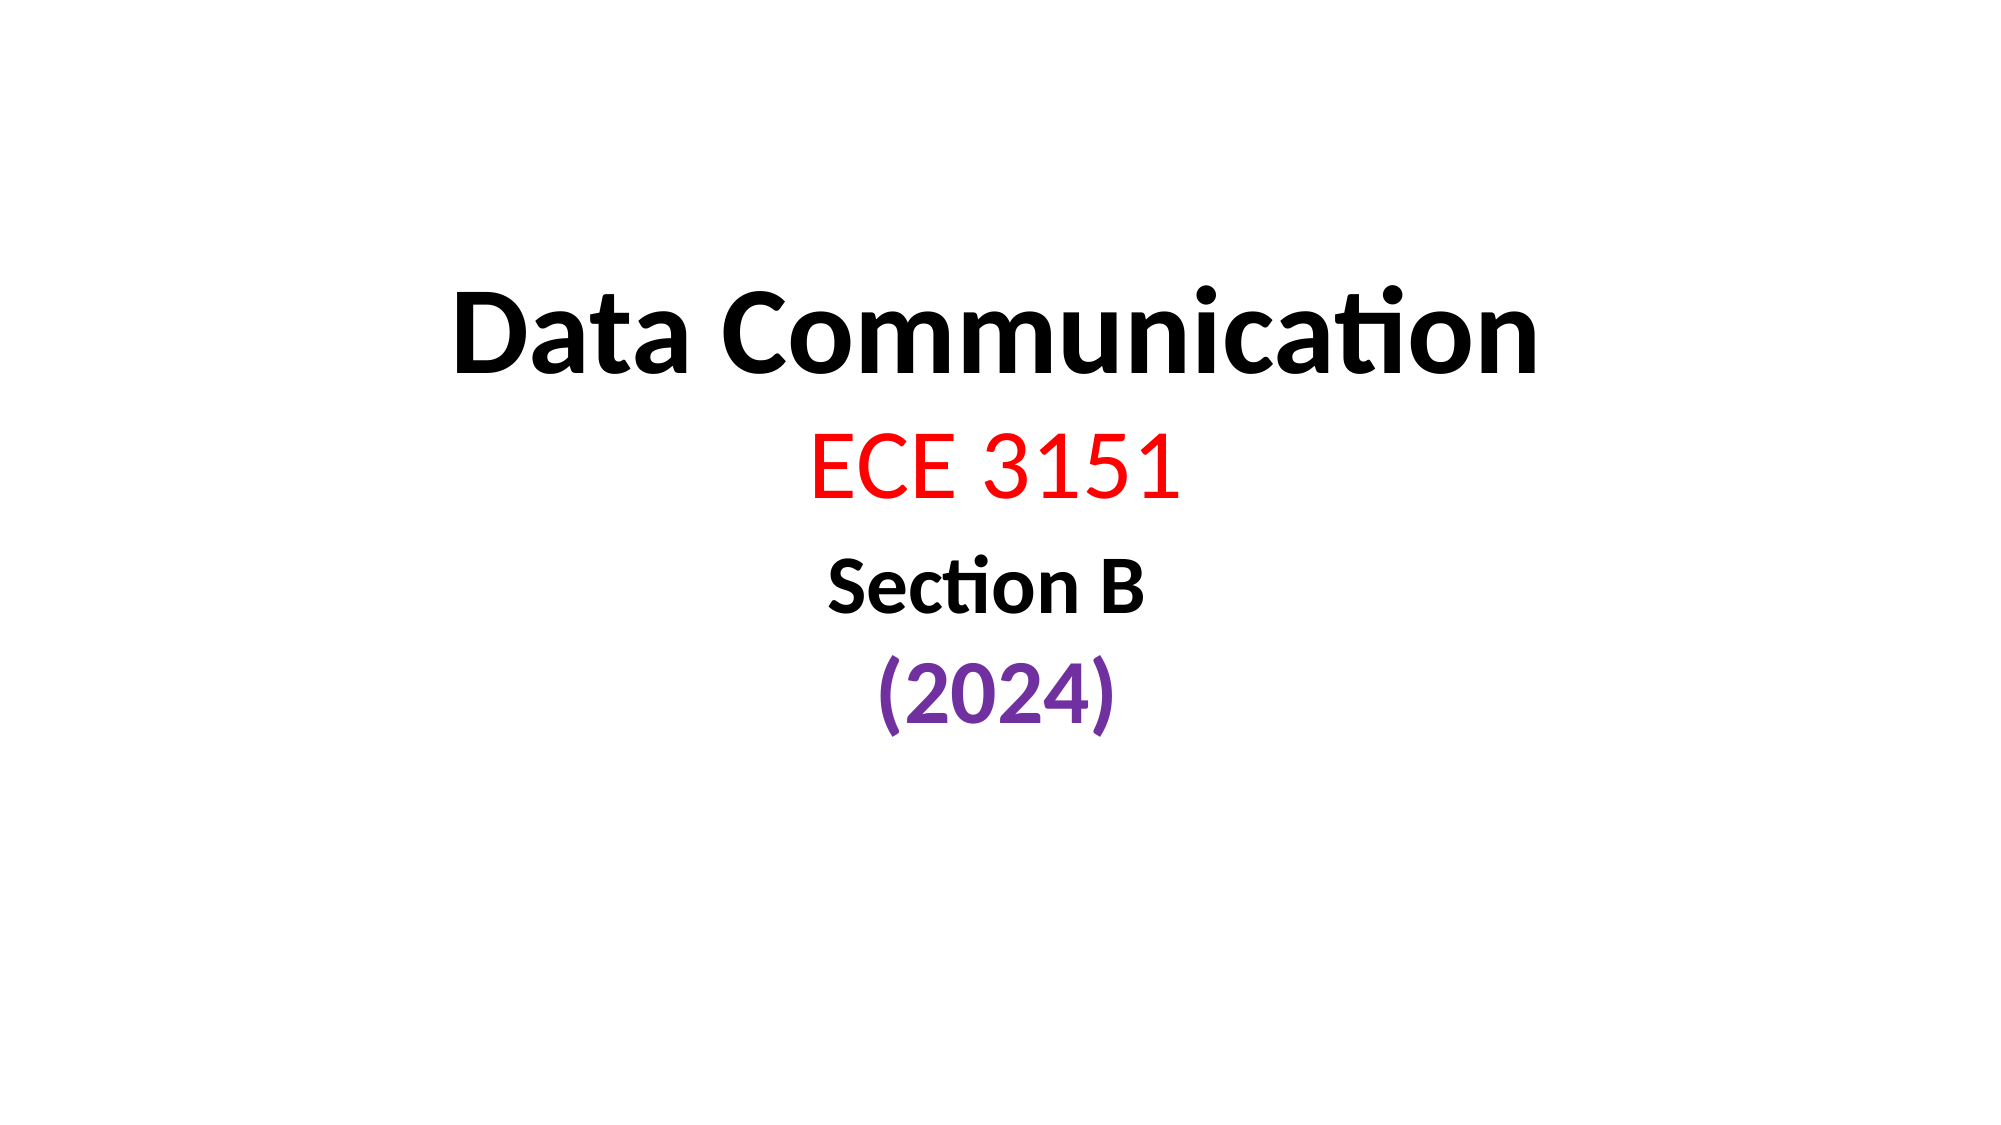

Data Communication
ECE 3151
 Section B
  (2024)